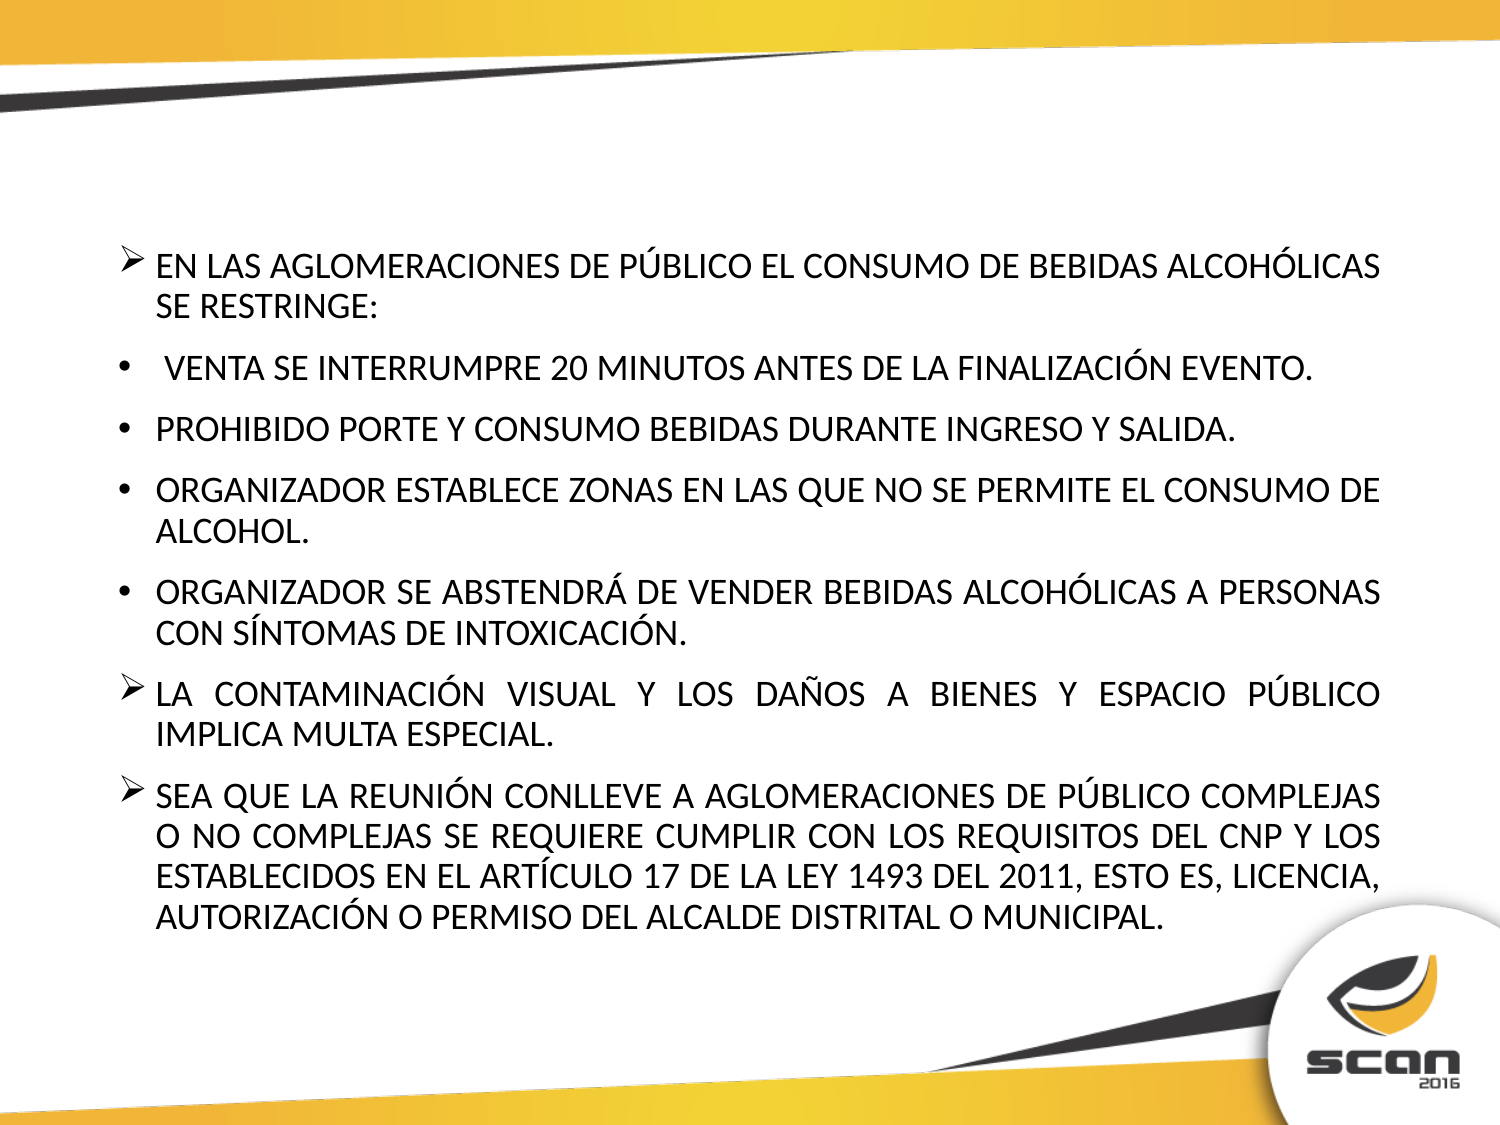

EN LAS AGLOMERACIONES DE PÚBLICO EL CONSUMO DE BEBIDAS ALCOHÓLICAS SE RESTRINGE:
 VENTA SE INTERRUMPRE 20 MINUTOS ANTES DE LA FINALIZACIÓN EVENTO.
PROHIBIDO PORTE Y CONSUMO BEBIDAS DURANTE INGRESO Y SALIDA.
ORGANIZADOR ESTABLECE ZONAS EN LAS QUE NO SE PERMITE EL CONSUMO DE ALCOHOL.
ORGANIZADOR SE ABSTENDRÁ DE VENDER BEBIDAS ALCOHÓLICAS A PERSONAS CON SÍNTOMAS DE INTOXICACIÓN.
LA CONTAMINACIÓN VISUAL Y LOS DAÑOS A BIENES Y ESPACIO PÚBLICO IMPLICA MULTA ESPECIAL.
SEA QUE LA REUNIÓN CONLLEVE A AGLOMERACIONES DE PÚBLICO COMPLEJAS O NO COMPLEJAS SE REQUIERE CUMPLIR CON LOS REQUISITOS DEL CNP Y LOS ESTABLECIDOS EN EL ARTÍCULO 17 DE LA LEY 1493 DEL 2011, ESTO ES, LICENCIA, AUTORIZACIÓN O PERMISO DEL ALCALDE DISTRITAL O MUNICIPAL.